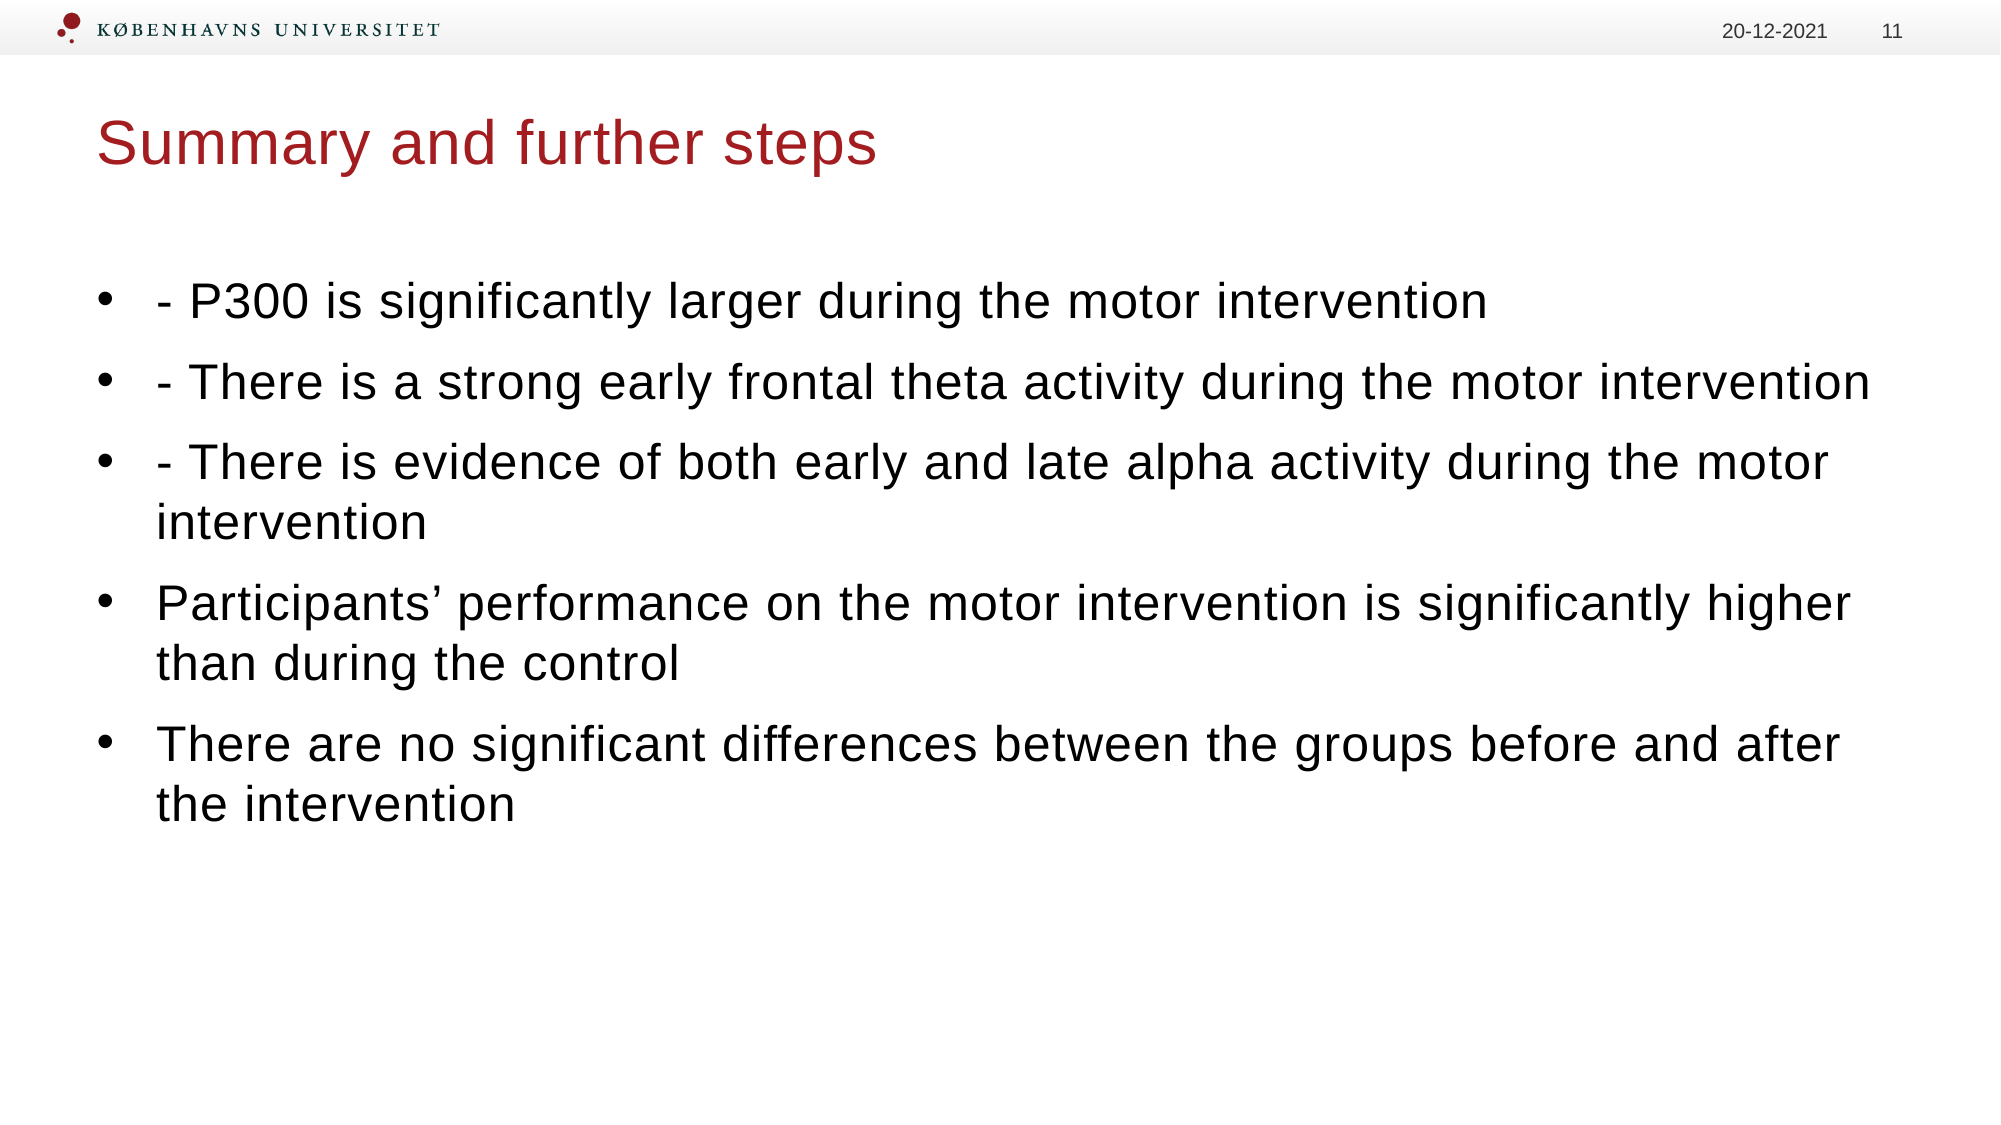

20-12-2021
11
# Summary and further steps
- P300 is significantly larger during the motor intervention
- There is a strong early frontal theta activity during the motor intervention
- There is evidence of both early and late alpha activity during the motor intervention
Participants’ performance on the motor intervention is significantly higher than during the control
There are no significant differences between the groups before and after the intervention